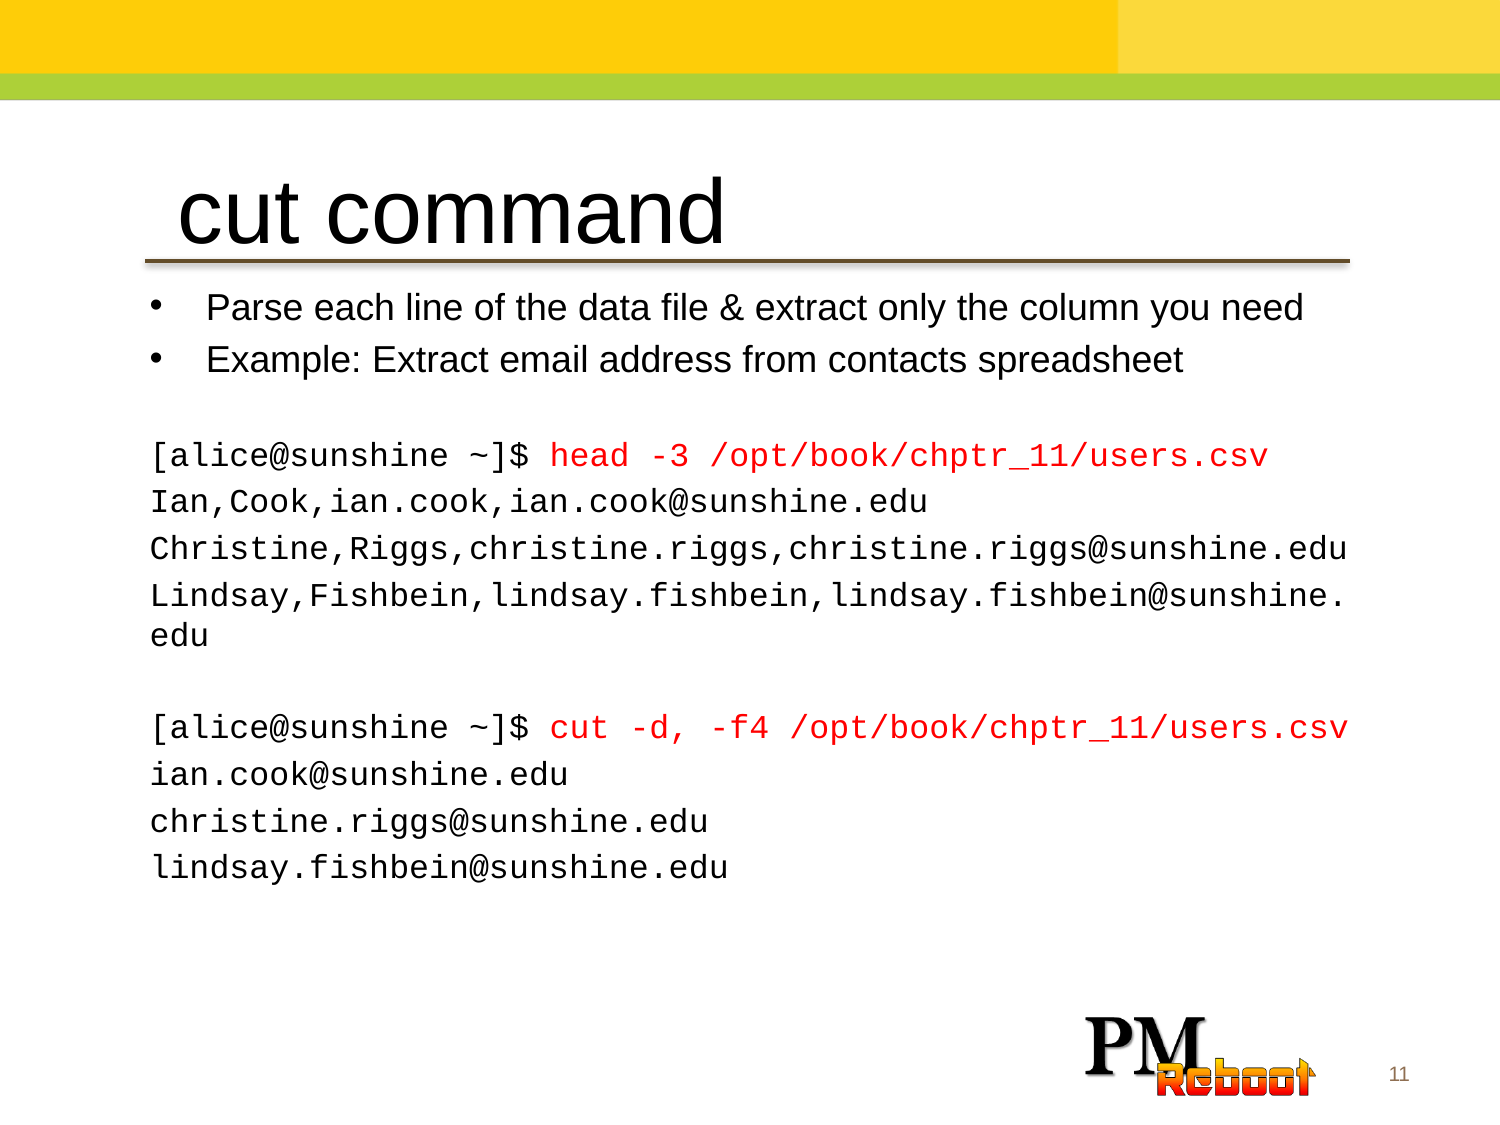

cut command
Parse each line of the data file & extract only the column you need
Example: Extract email address from contacts spreadsheet

[alice@sunshine ~]$ head -3 /opt/book/chptr_11/users.csv
Ian,Cook,ian.cook,ian.cook@sunshine.edu
Christine,Riggs,christine.riggs,christine.riggs@sunshine.edu
Lindsay,Fishbein,lindsay.fishbein,lindsay.fishbein@sunshine.edu

[alice@sunshine ~]$ cut -d, -f4 /opt/book/chptr_11/users.csv
ian.cook@sunshine.edu
christine.riggs@sunshine.edu
lindsay.fishbein@sunshine.edu
11